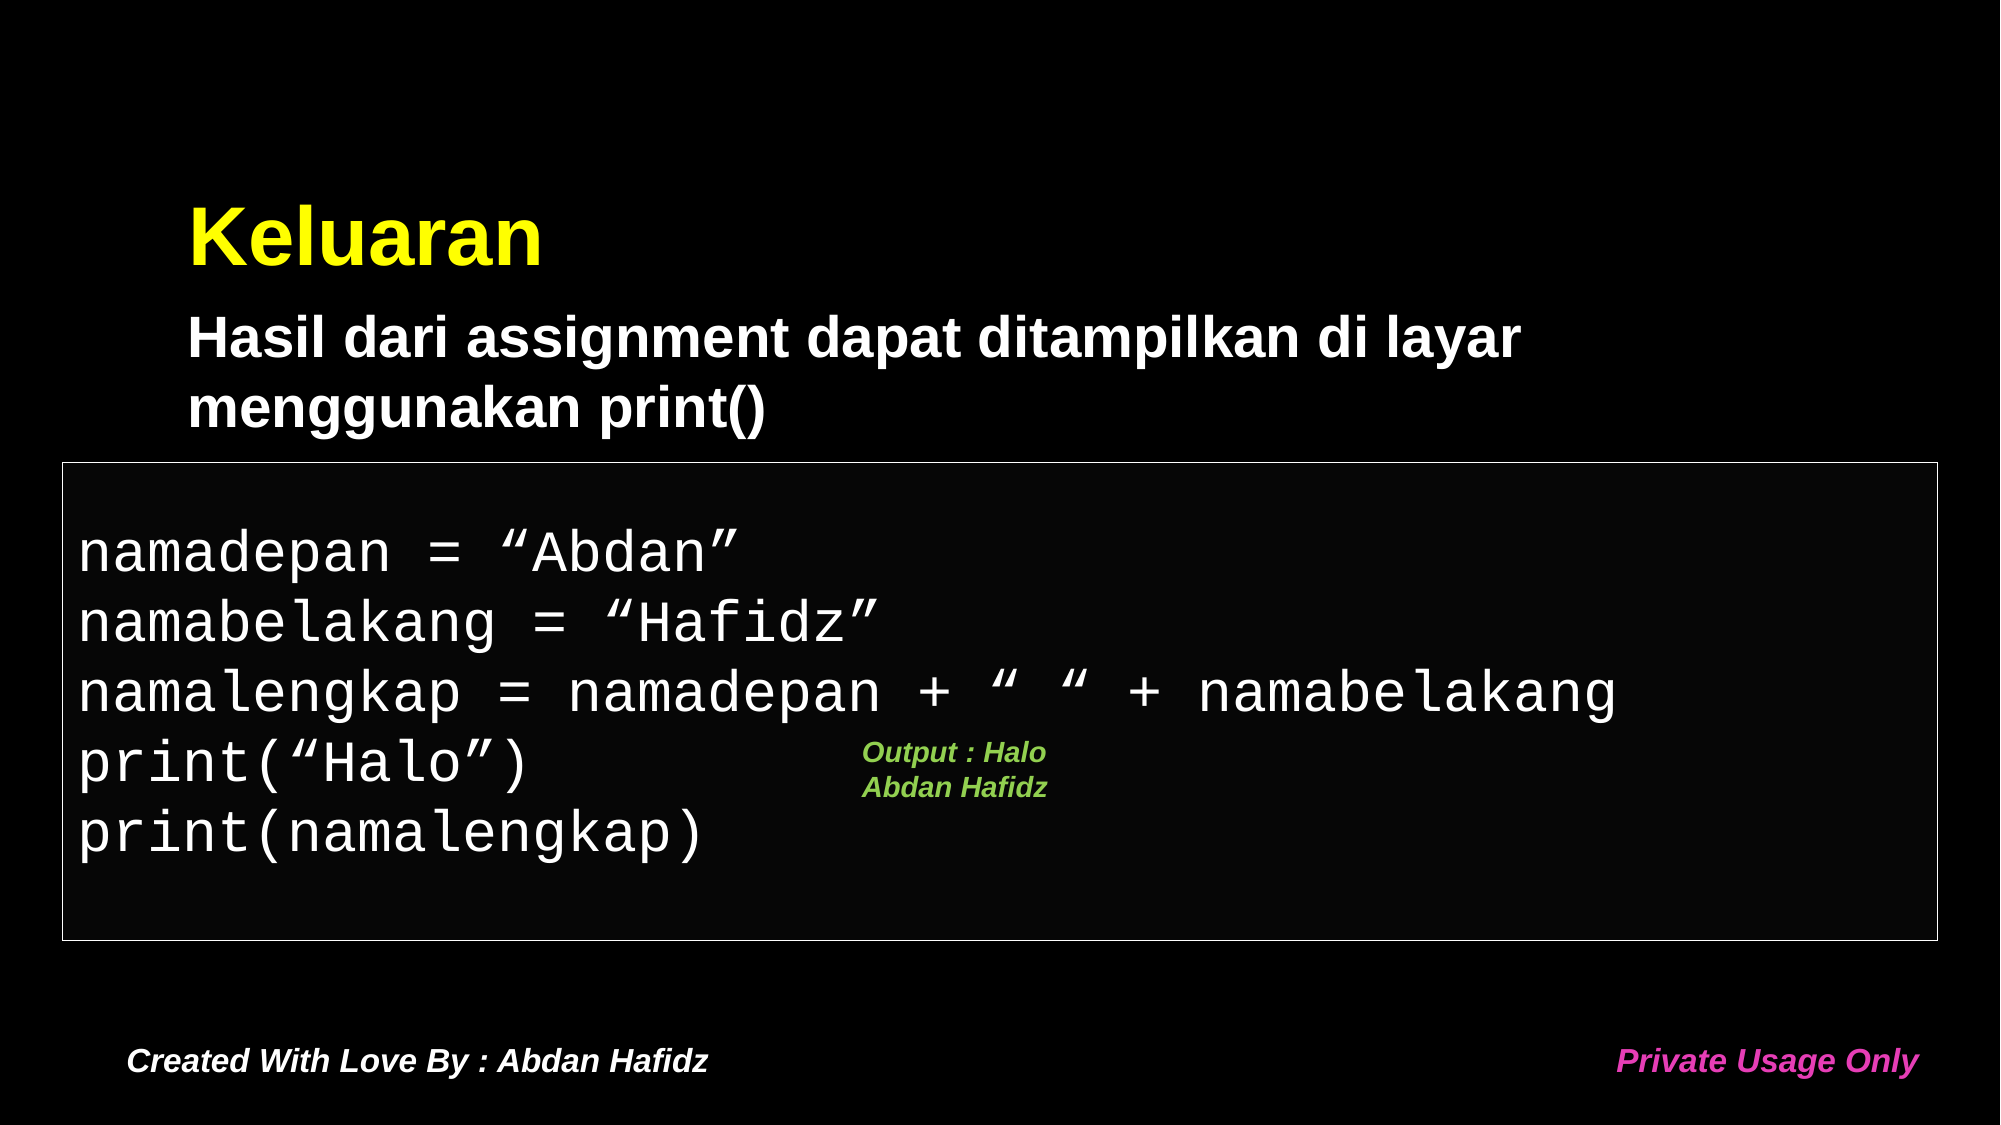

# Keluaran
Hasil dari assignment dapat ditampilkan di layar menggunakan print()
namadepan = “Abdan”
namabelakang = “Hafidz”
namalengkap = namadepan + “ “ + namabelakang
print(“Halo”)
print(namalengkap)

Output : Halo
Abdan Hafidz
Created With Love By : Abdan Hafidz
Private Usage Only